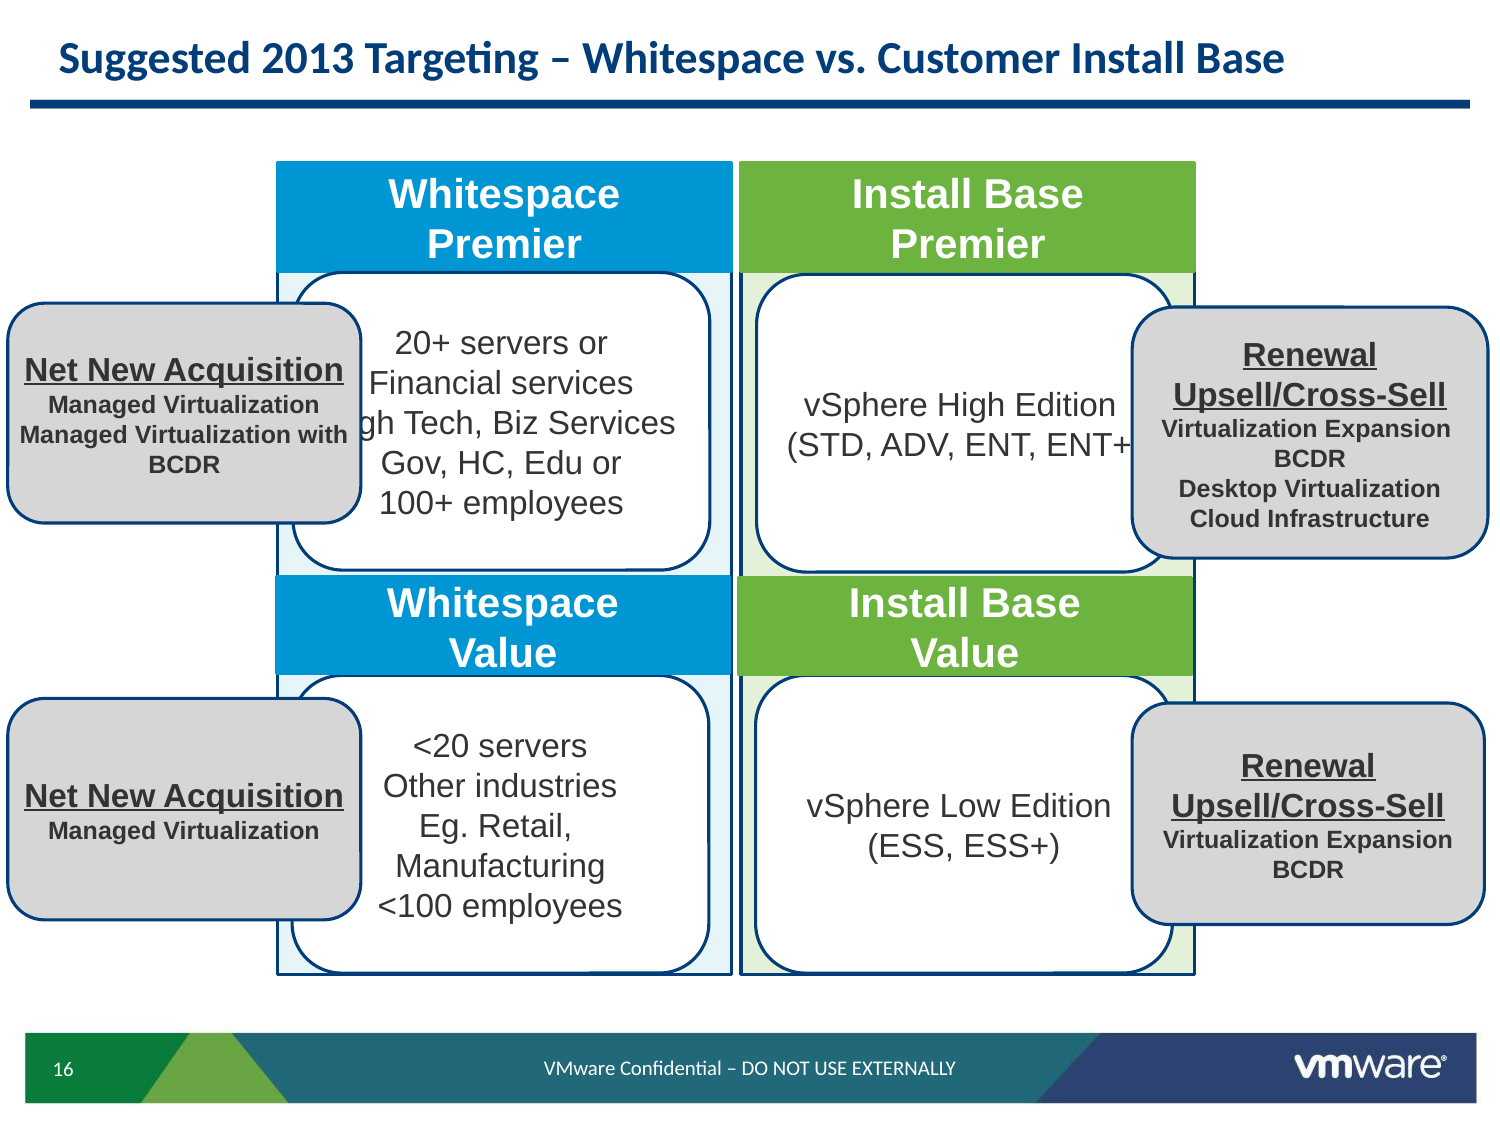

# Suggested 2013 Targeting – Whitespace vs. Customer Install Base
Whitespace
Premier
Install Base
Premier

20+ servers or
Financial services
High Tech, Biz Services
Gov, HC, Edu or
100+ employees
vSphere High Edition
(STD, ADV, ENT, ENT+)
Net New Acquisition
Managed Virtualization
Managed Virtualization with BCDR
Renewal Upsell/Cross-Sell
Virtualization Expansion
BCDR
Desktop Virtualization
Cloud Infrastructure
Whitespace
Value
Install Base
Value
<20 servers
Other industries
Eg. Retail,
Manufacturing
<100 employees
vSphere Low Edition
(ESS, ESS+)
Net New Acquisition
Managed Virtualization
Renewal
Upsell/Cross-Sell
Virtualization Expansion BCDR